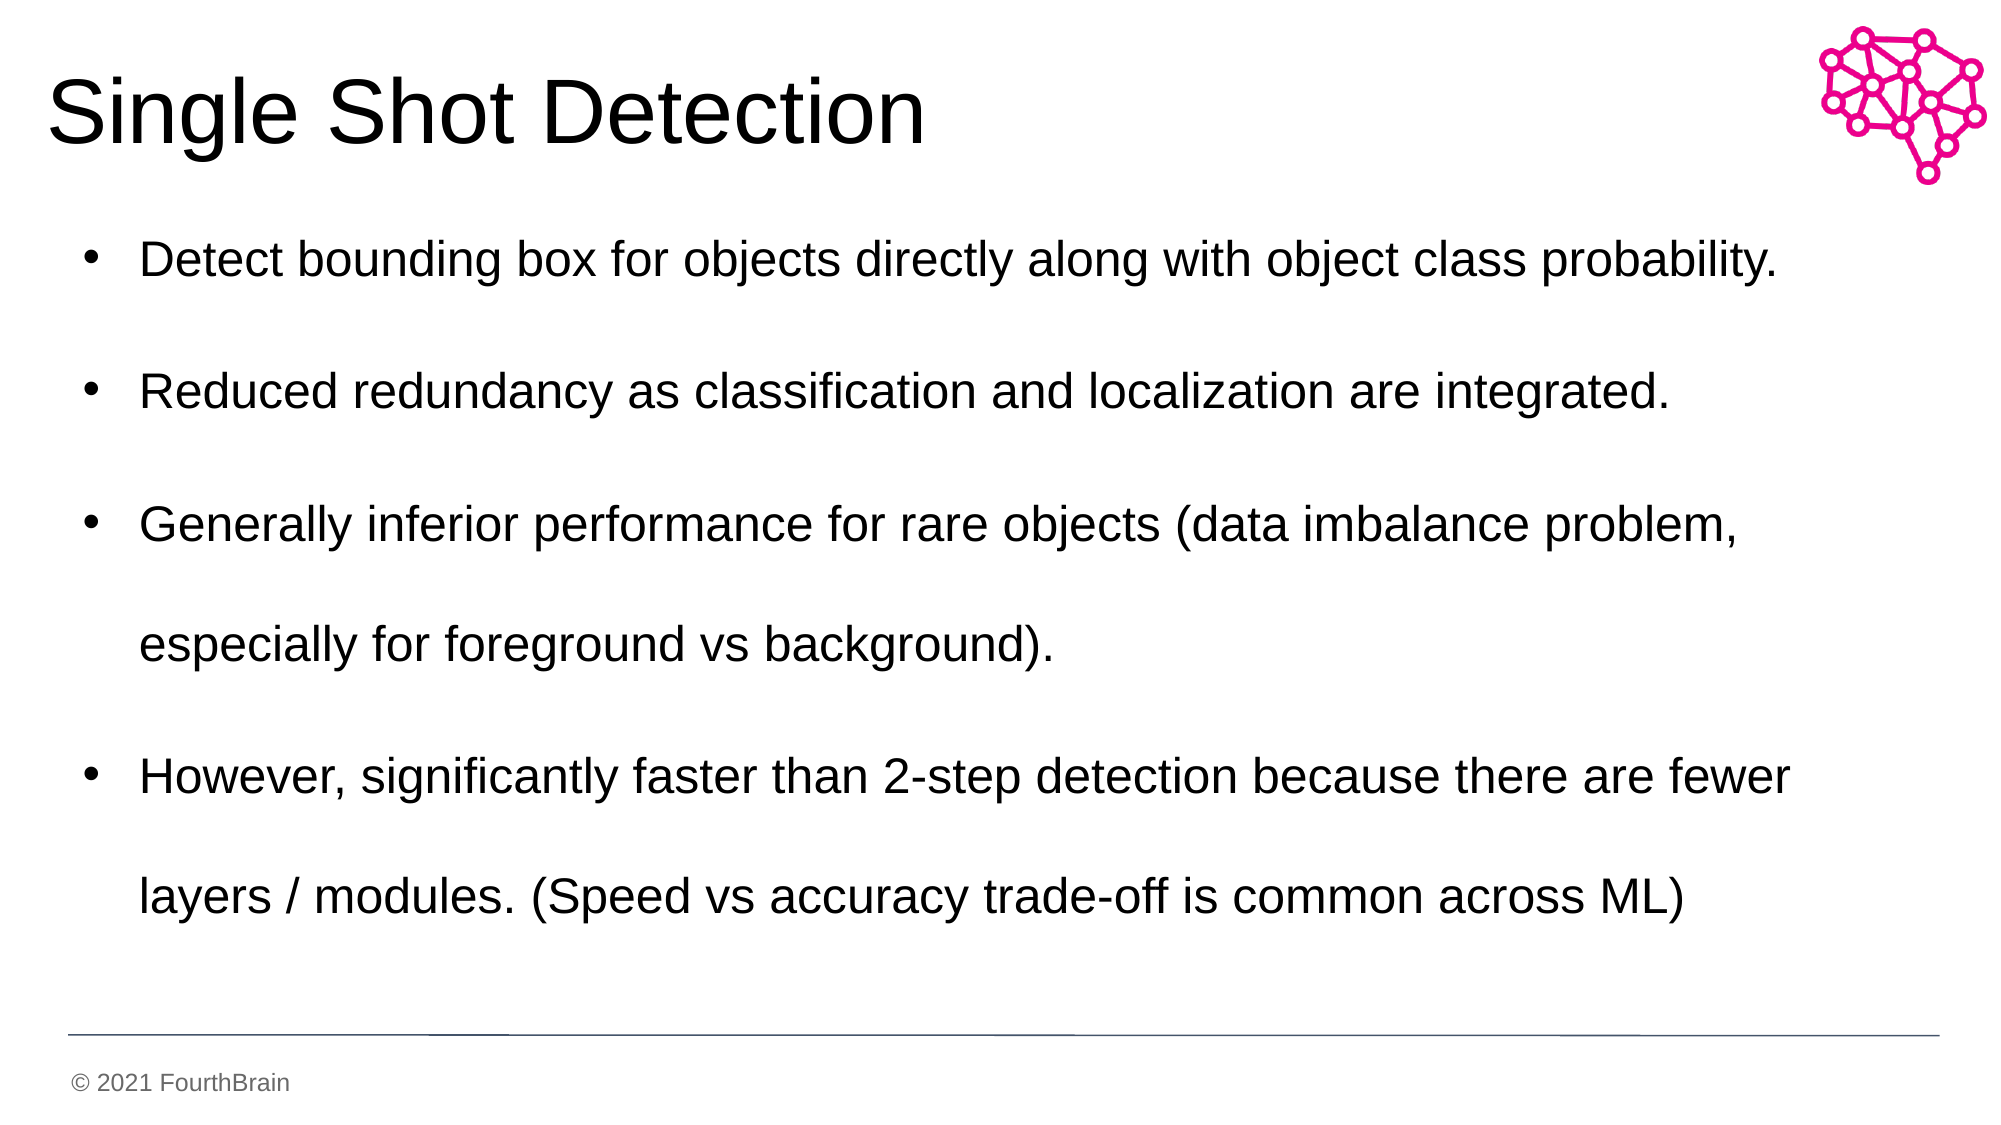

Single Shot Detection
Detect bounding box for objects directly along with object class probability.
Reduced redundancy as classification and localization are integrated.
Generally inferior performance for rare objects (data imbalance problem, especially for foreground vs background).
However, significantly faster than 2-step detection because there are fewer layers / modules. (Speed vs accuracy trade-off is common across ML)